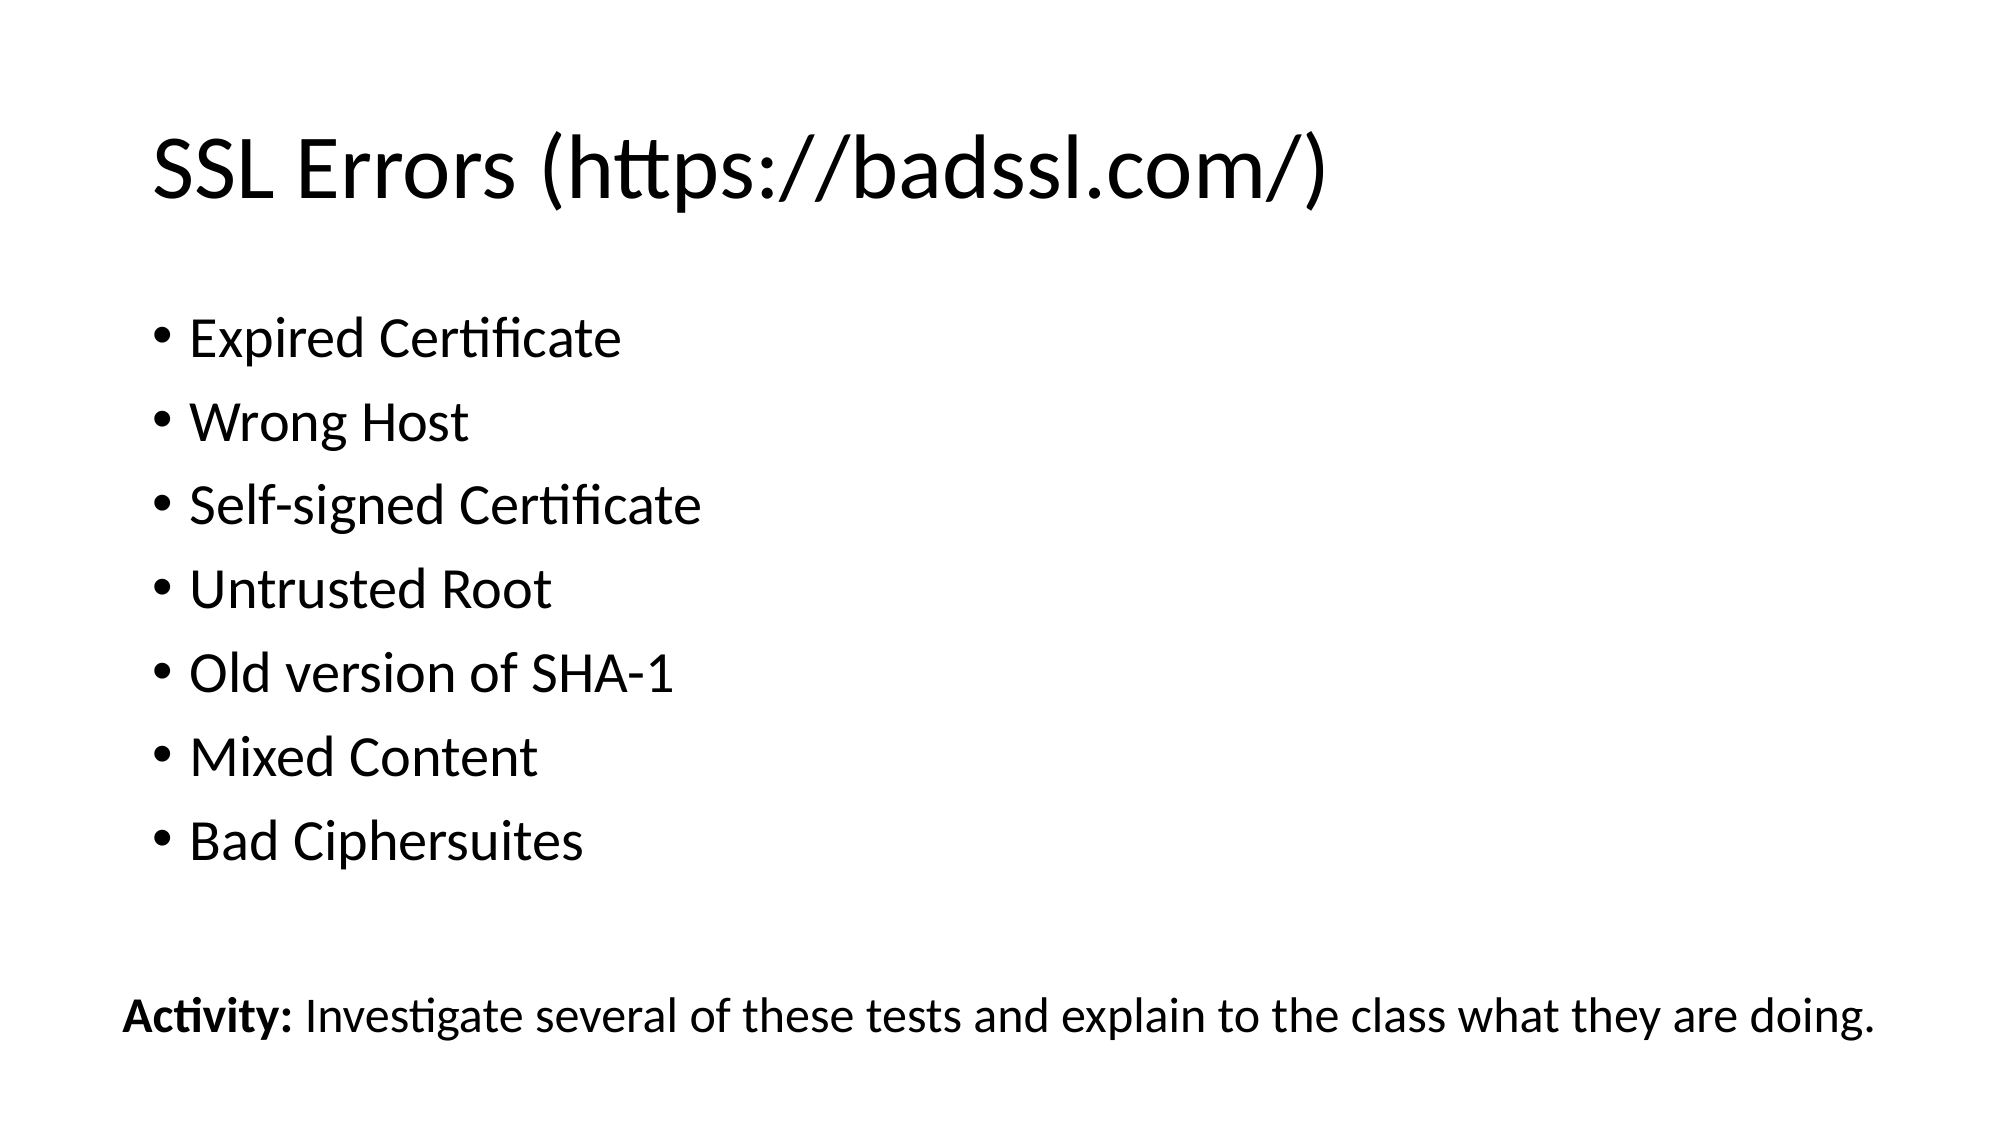

# SSL Errors (https://badssl.com/)
Expired Certificate
Wrong Host
Self-signed Certificate
Untrusted Root
Old version of SHA-1
Mixed Content
Bad Ciphersuites
Activity: Investigate several of these tests and explain to the class what they are doing.